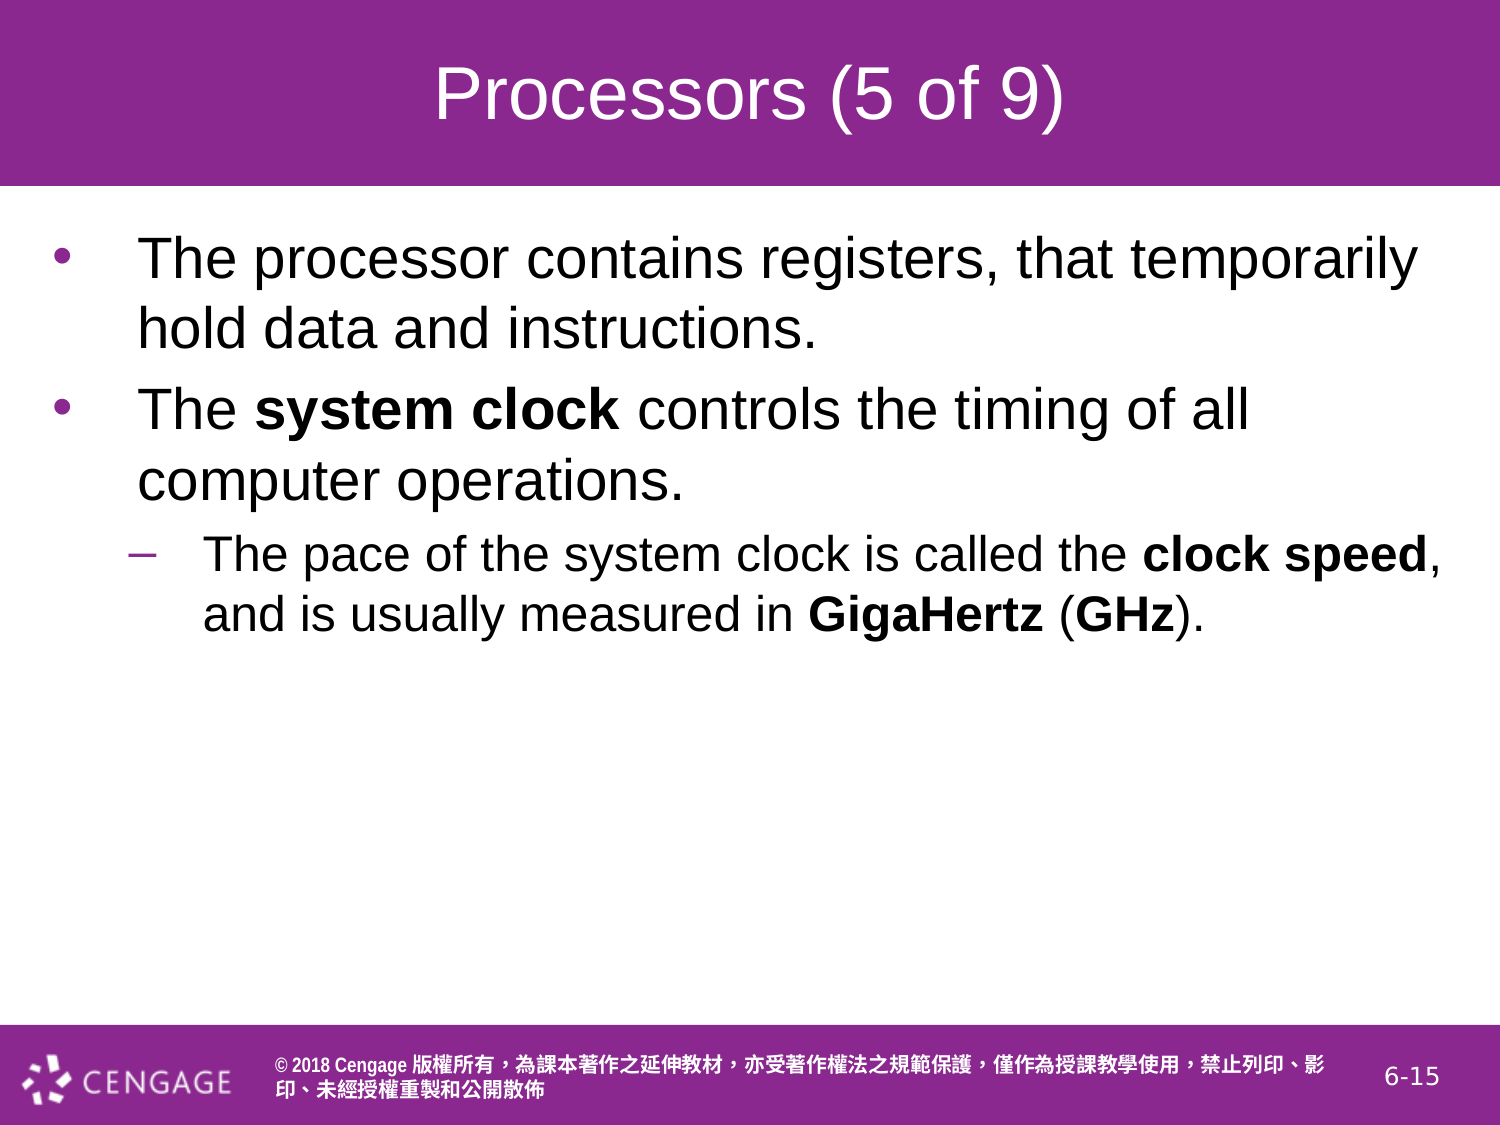

# Processors (5 of 9)
The processor contains registers, that temporarily hold data and instructions.
The system clock controls the timing of all computer operations.
The pace of the system clock is called the clock speed, and is usually measured in GigaHertz (GHz).